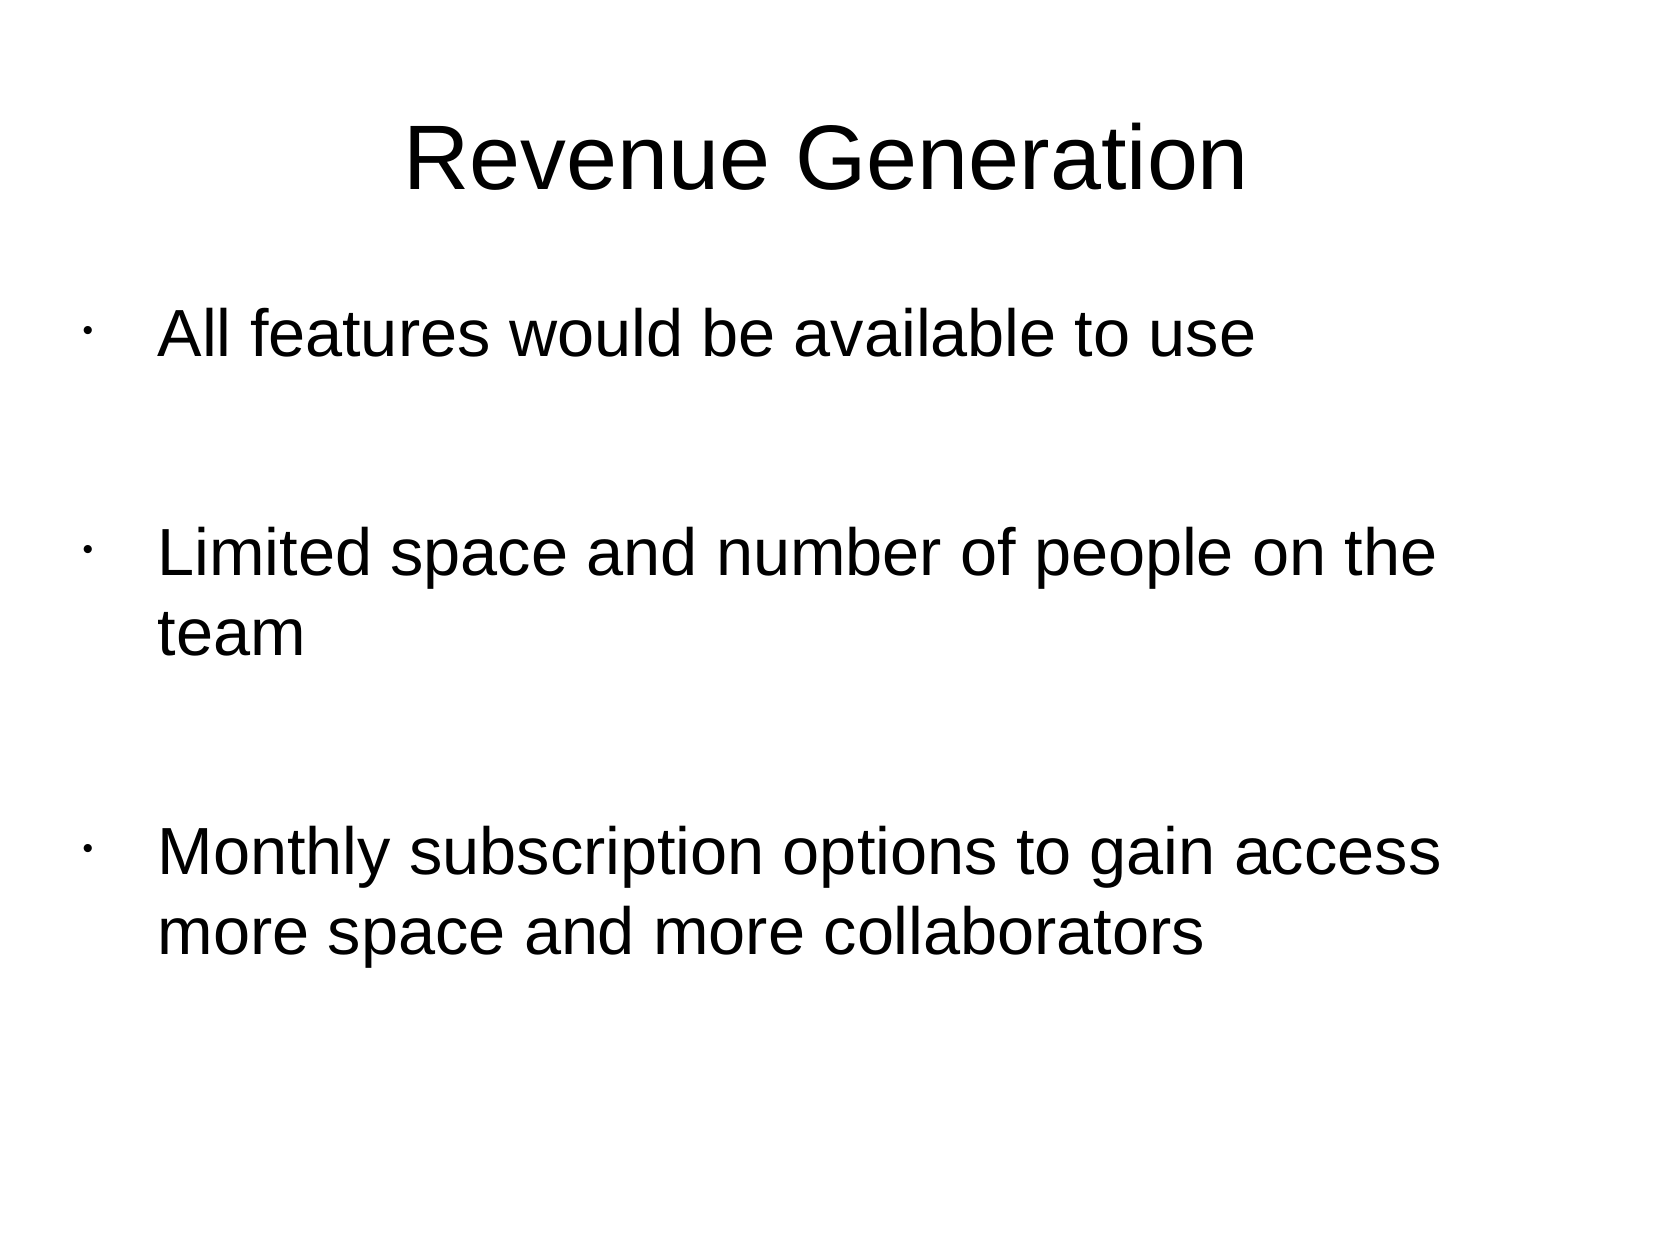

Revenue Generation
All features would be available to use

Limited space and number of people on the team

Monthly subscription options to gain access more space and more collaborators